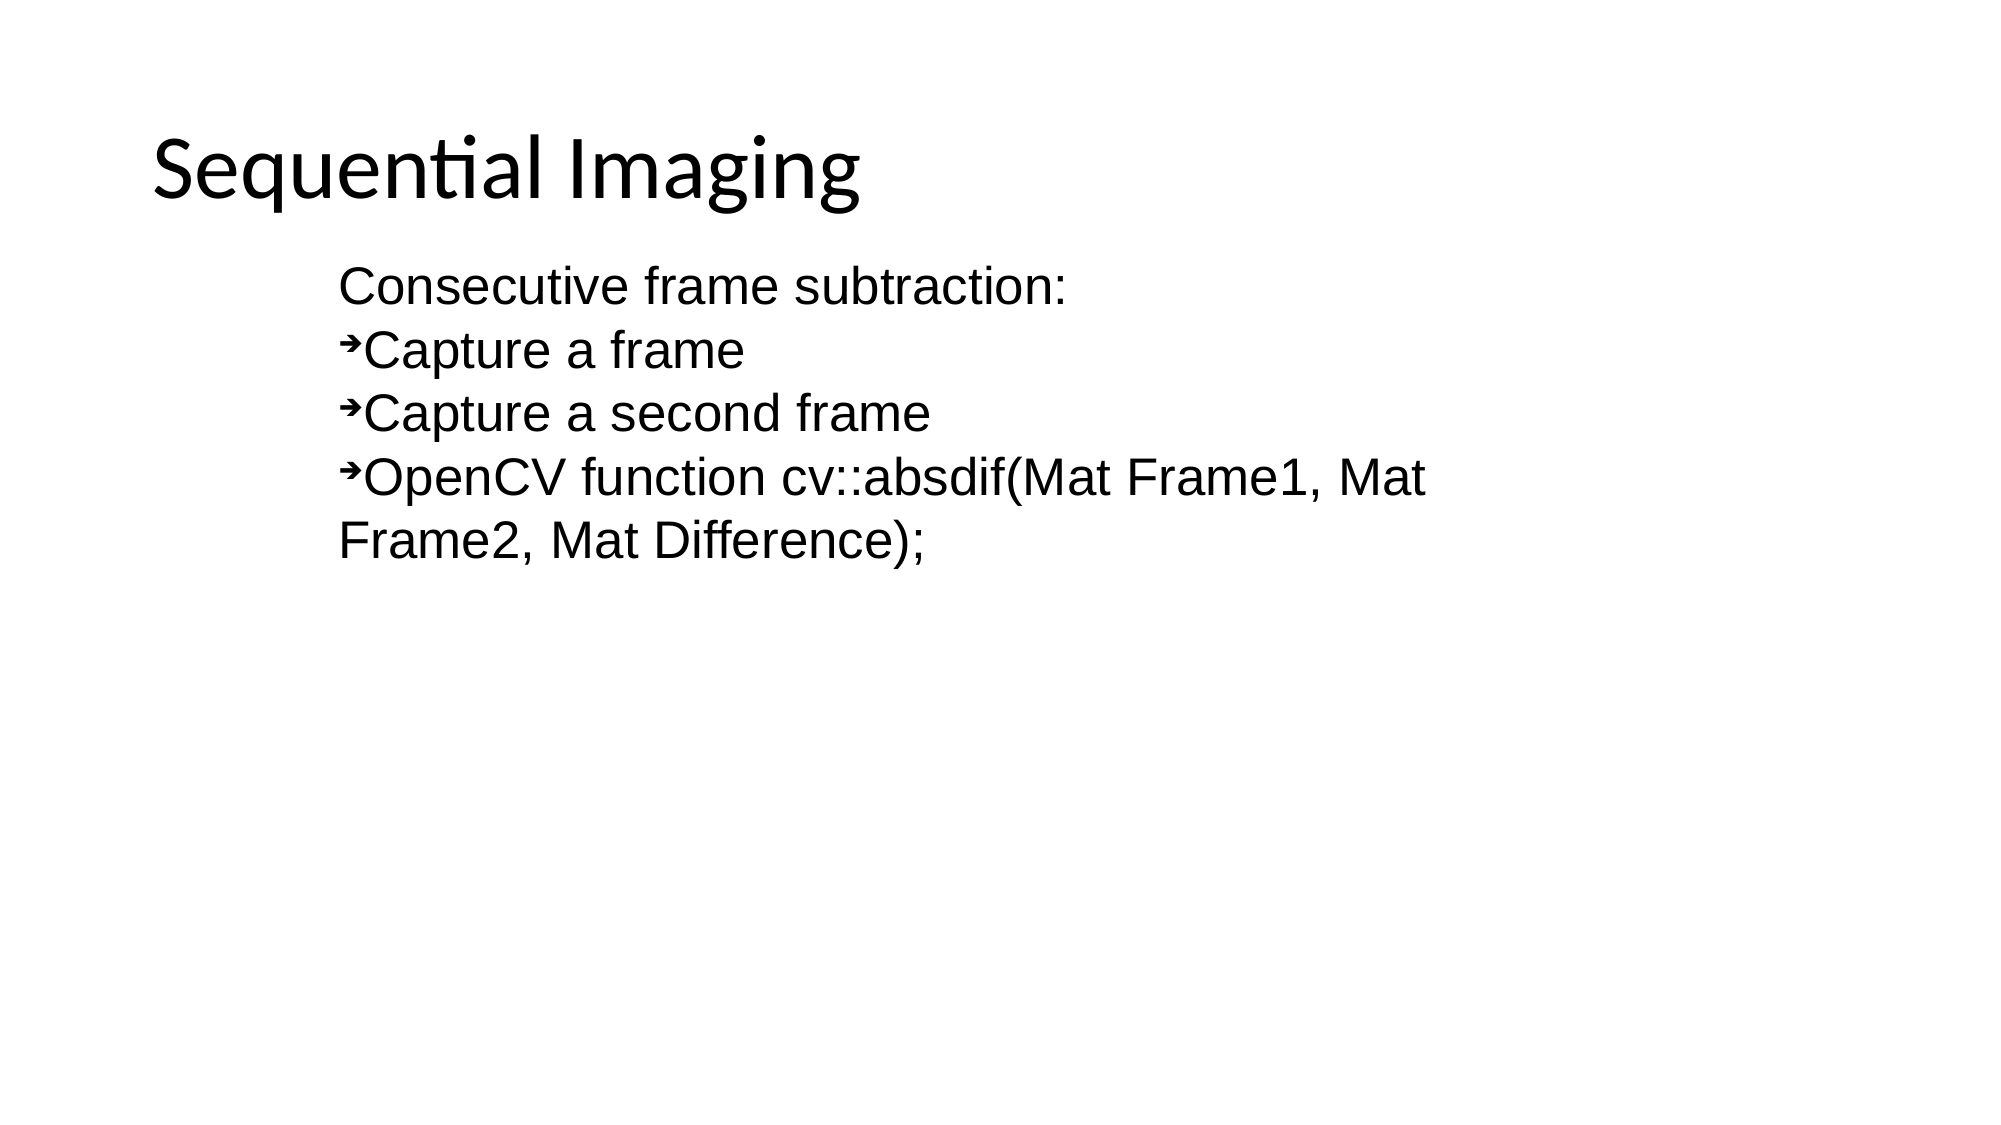

Sequential Imaging
Consecutive frame subtraction:
Capture a frame
Capture a second frame
OpenCV function cv::absdif(Mat Frame1, Mat Frame2, Mat Difference);